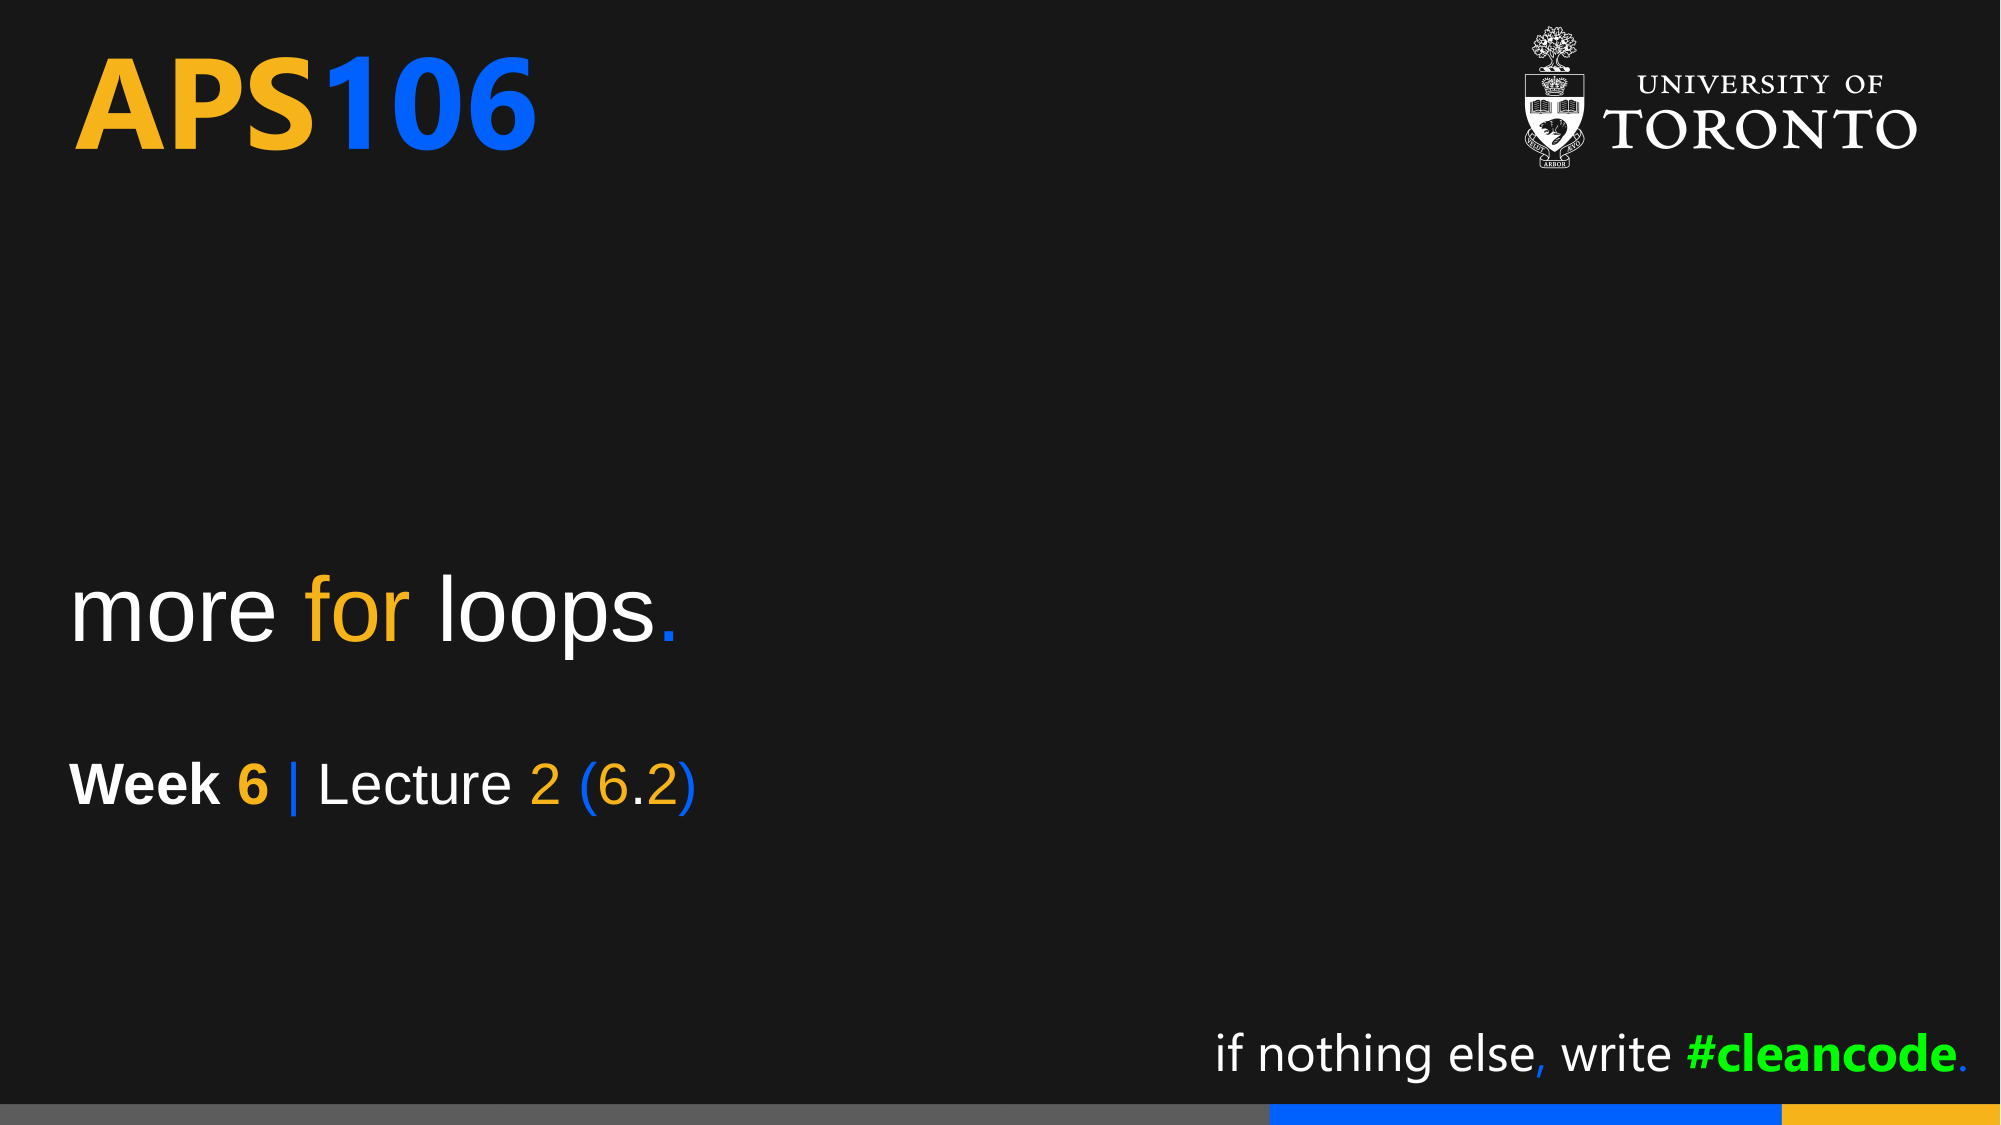

# more for loops.
Week 6 | Lecture 2 (6.2)